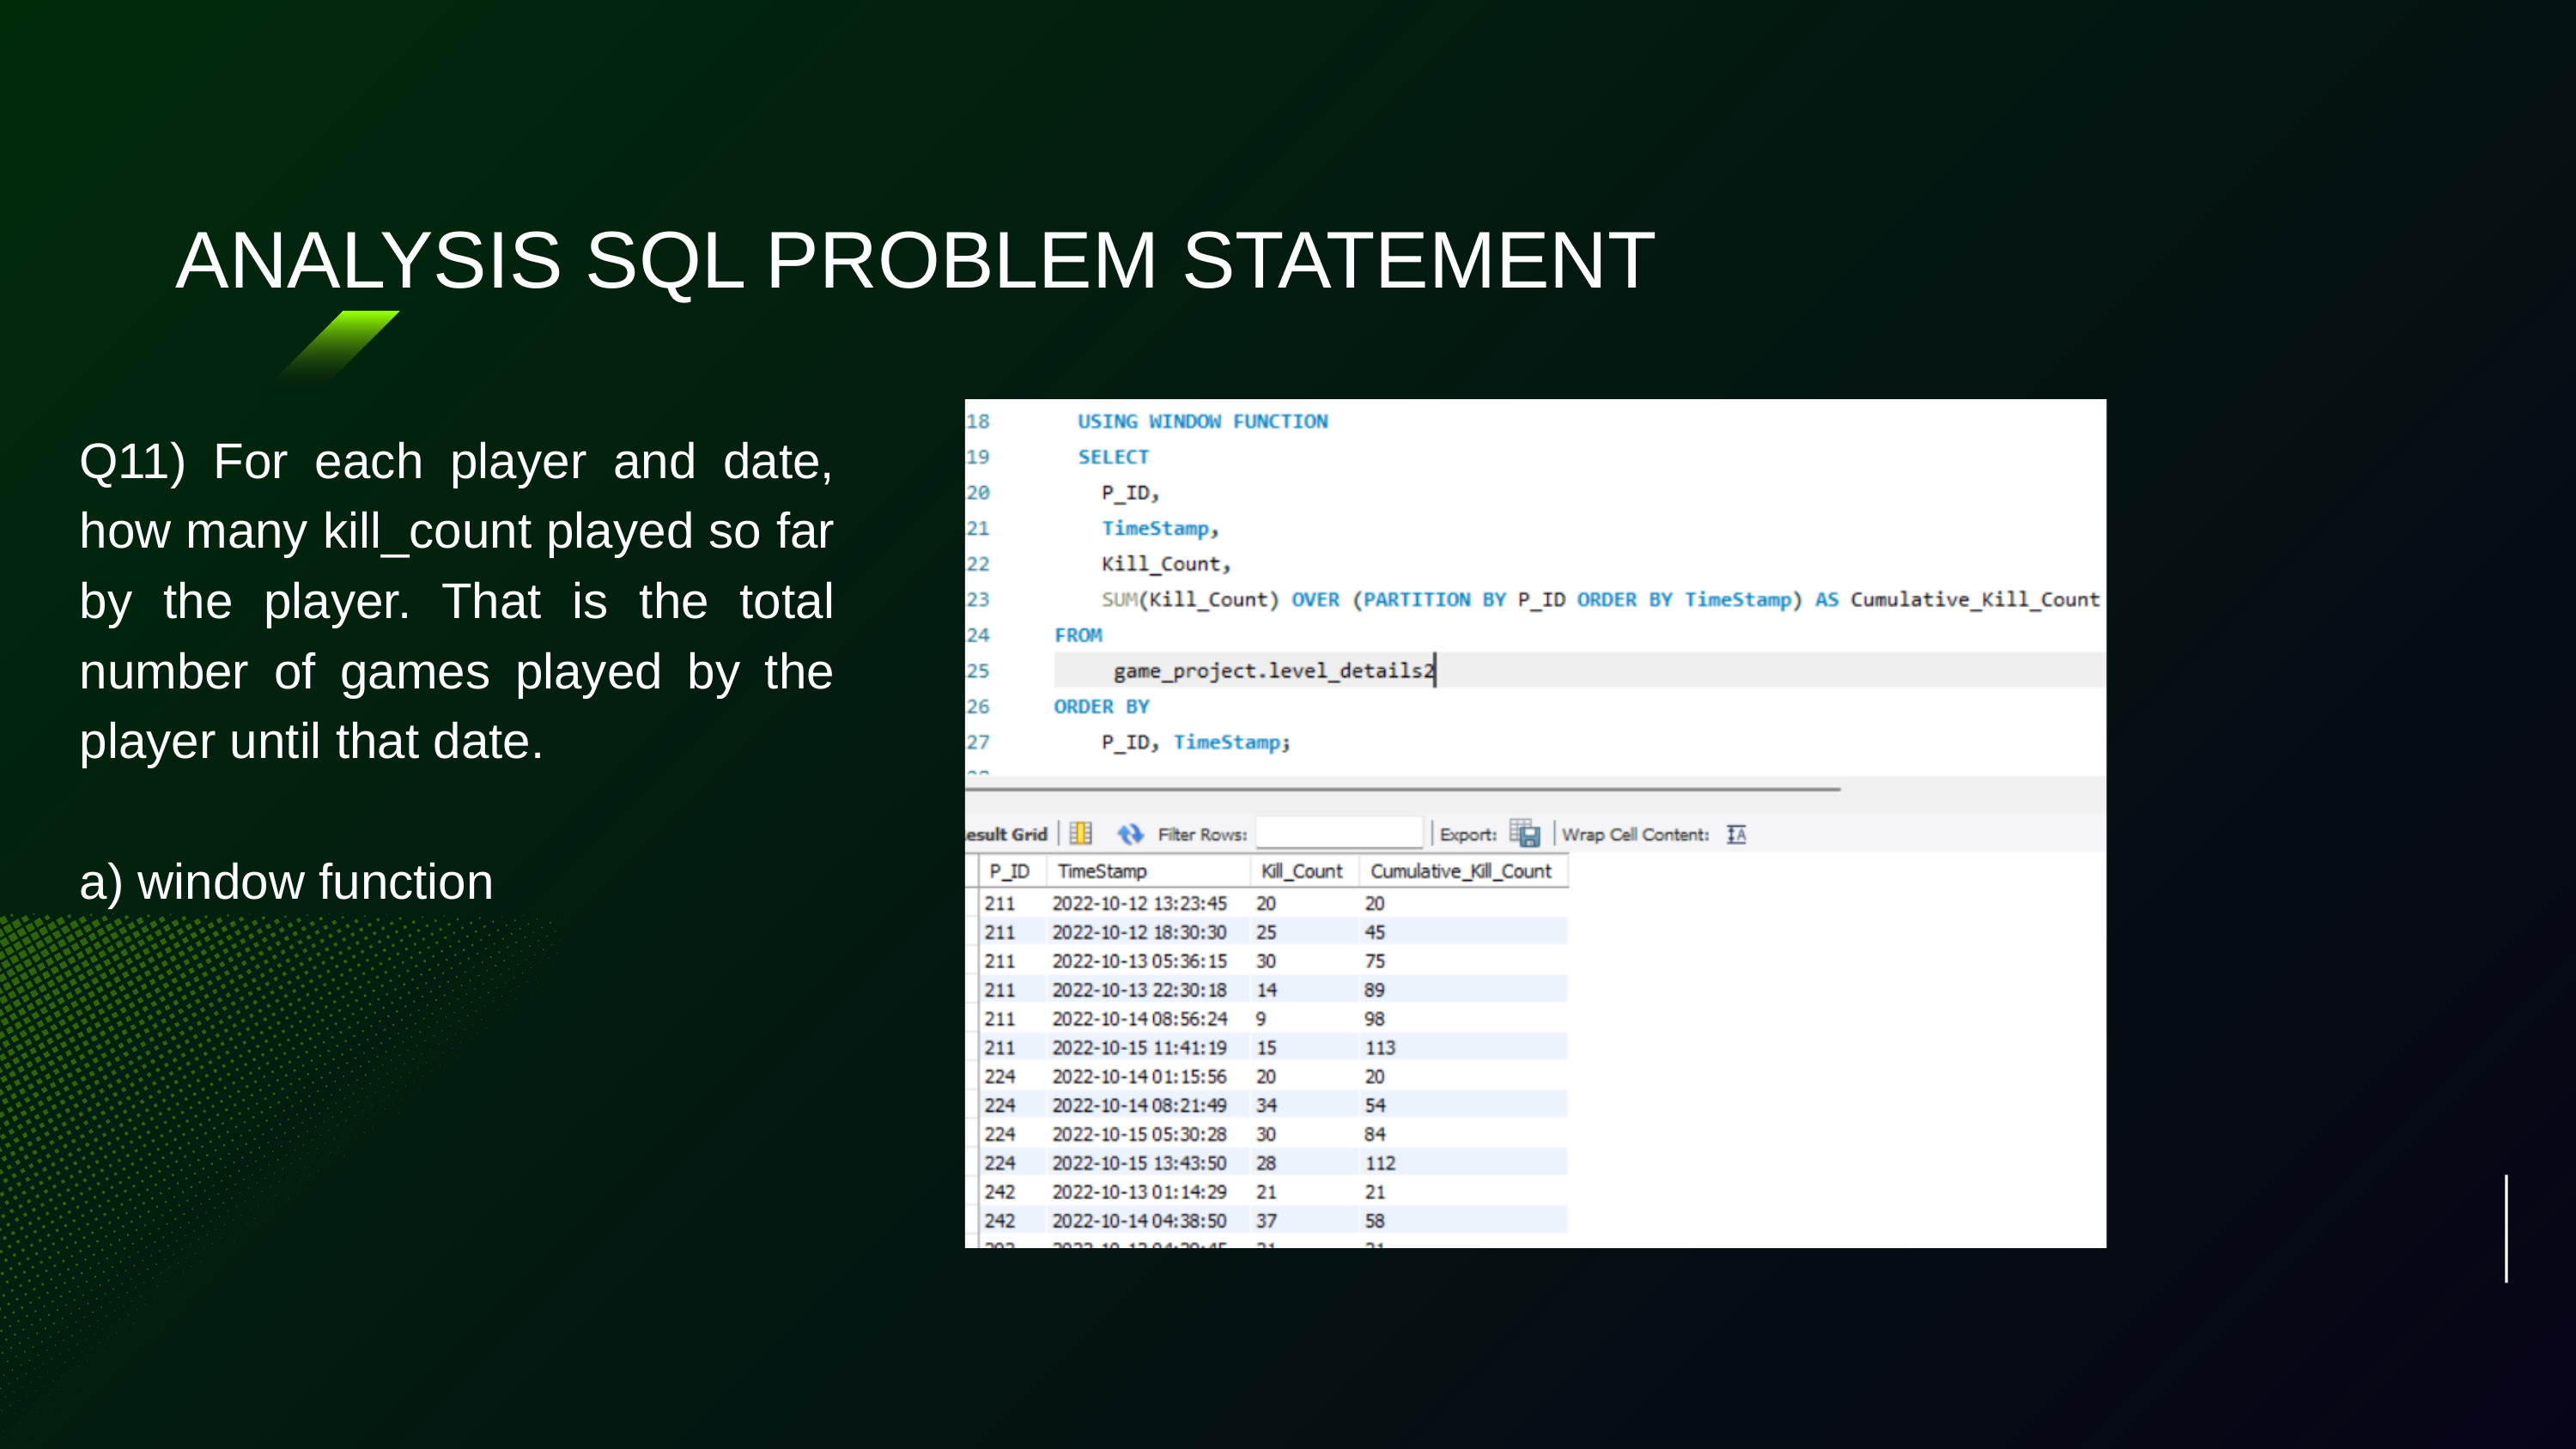

ANALYSIS SQL PROBLEM STATEMENT

Q11) For each player and date, how many kill_count played so far by the player. That is the total number of games played by the player until that date.

a) window function